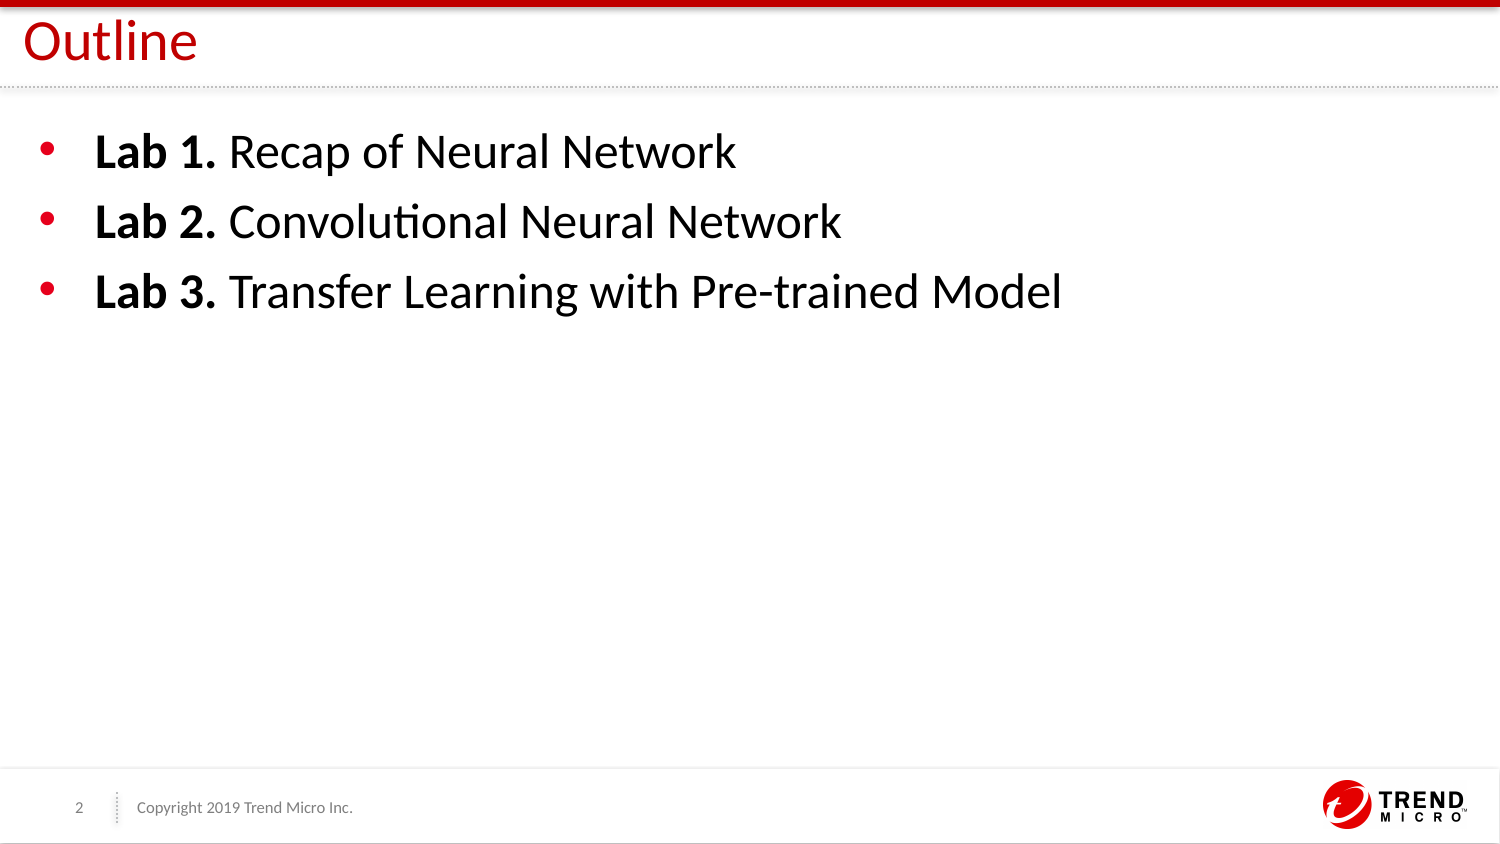

# Outline
Lab 1. Recap of Neural Network
Lab 2. Convolutional Neural Network
Lab 3. Transfer Learning with Pre-trained Model